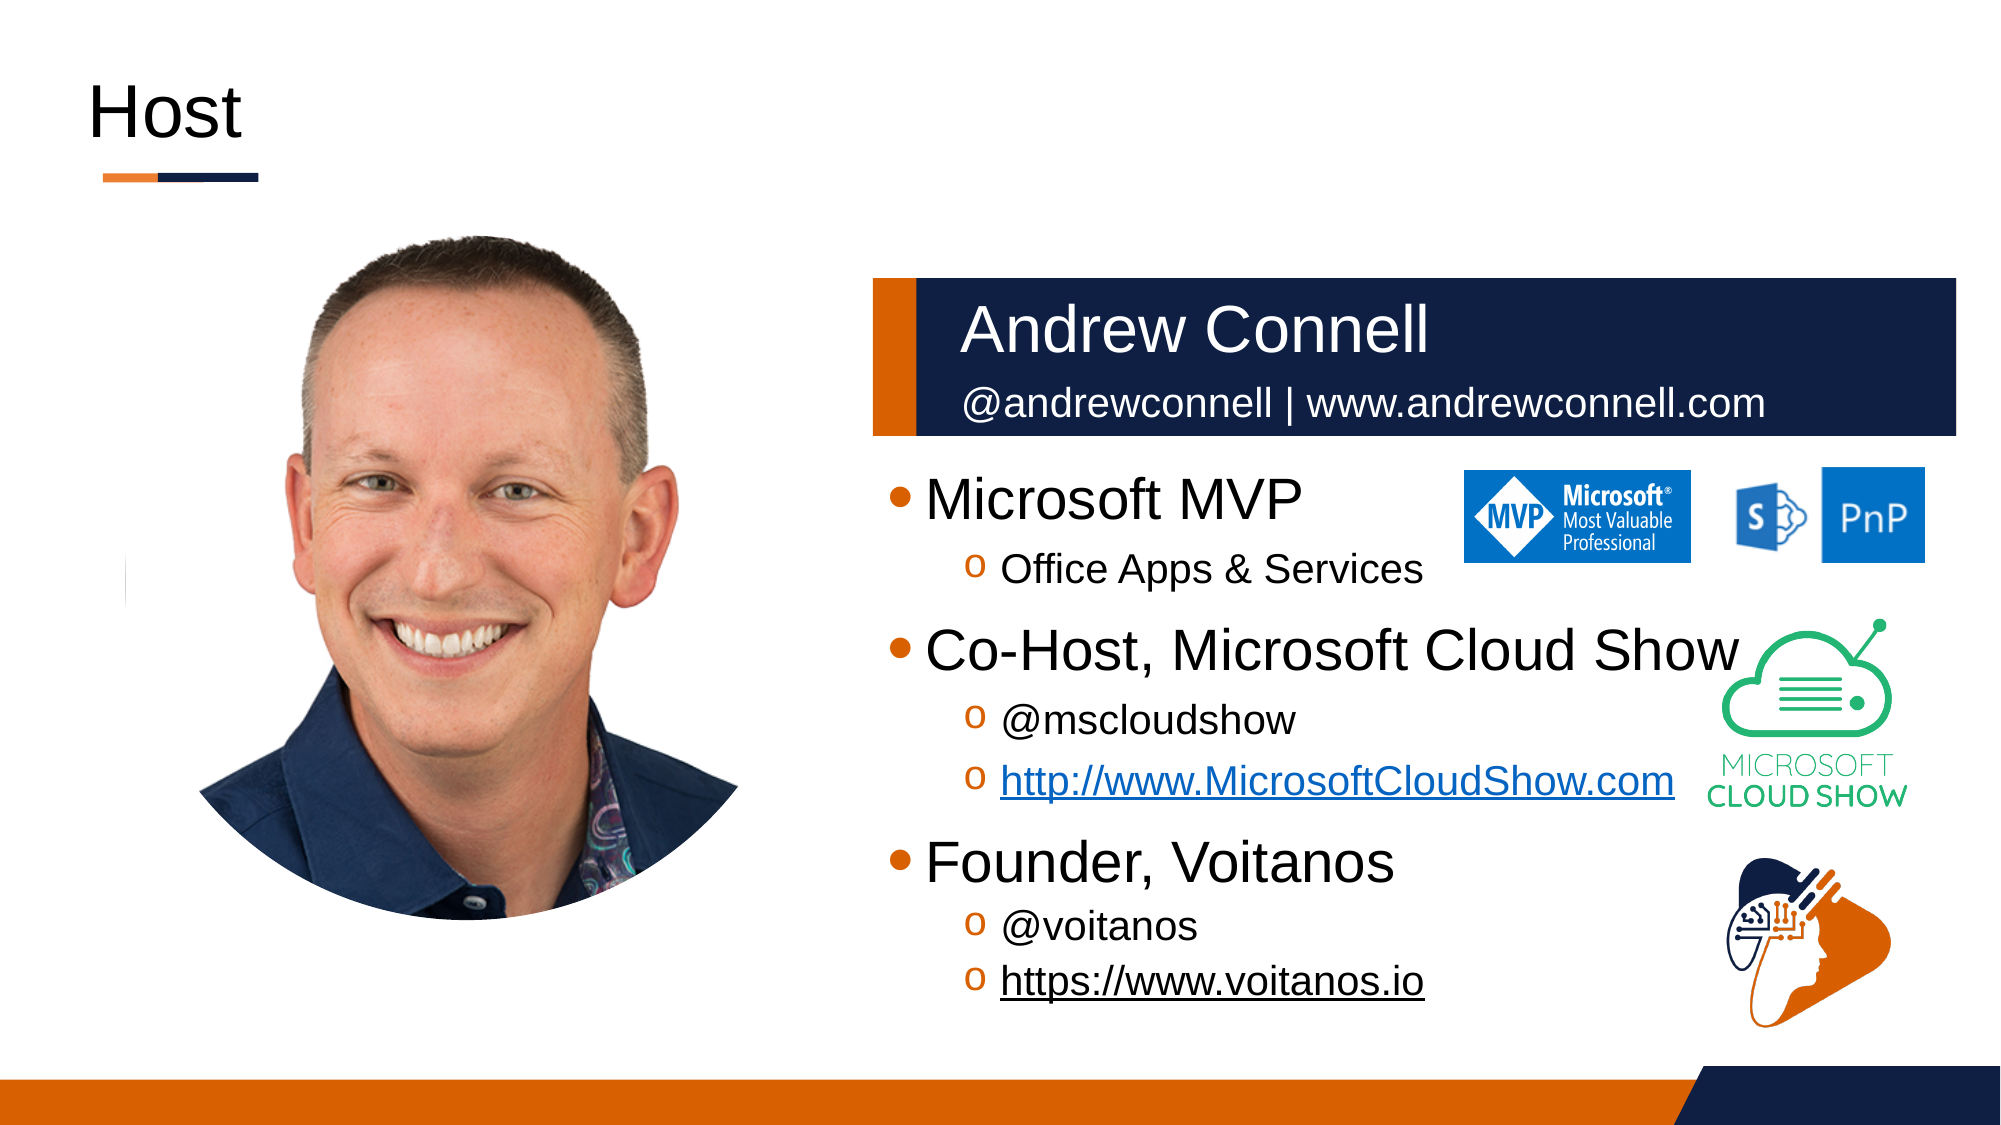

# Host
Microsoft MVP
Office Apps & Services
Co-Host, Microsoft Cloud Show
@mscloudshow
http://www.MicrosoftCloudShow.com
Founder, Voitanos
@voitanos
https://www.voitanos.io